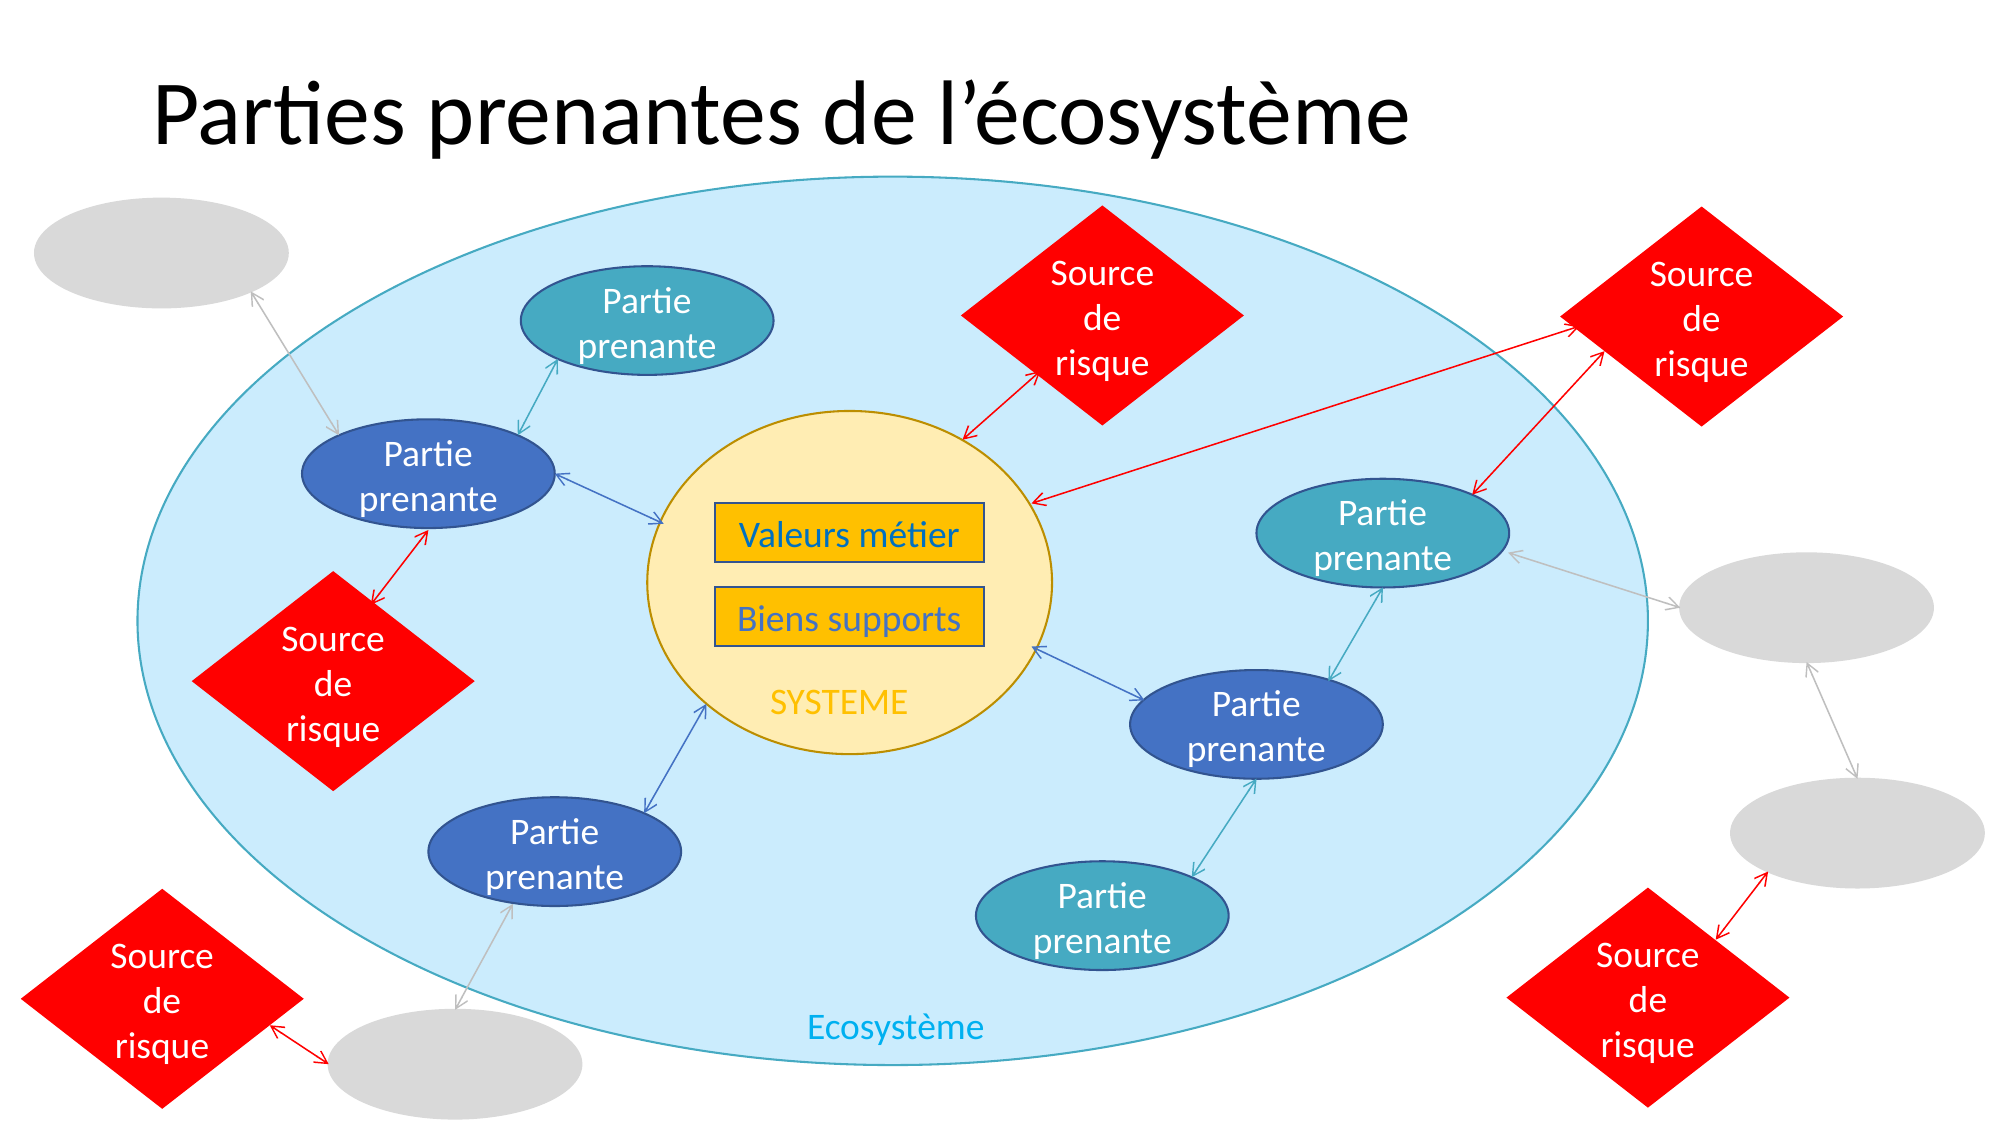

# Parties prenantes de l’écosystème

Source de risque
Source de risque
Partie prenante

Partie prenante
Partie prenante
Valeurs métier

Source de risque
Biens supports
SYSTEME
Partie prenante

Partie prenante
Partie prenante
Source de risque
Source de risque
Ecosystème